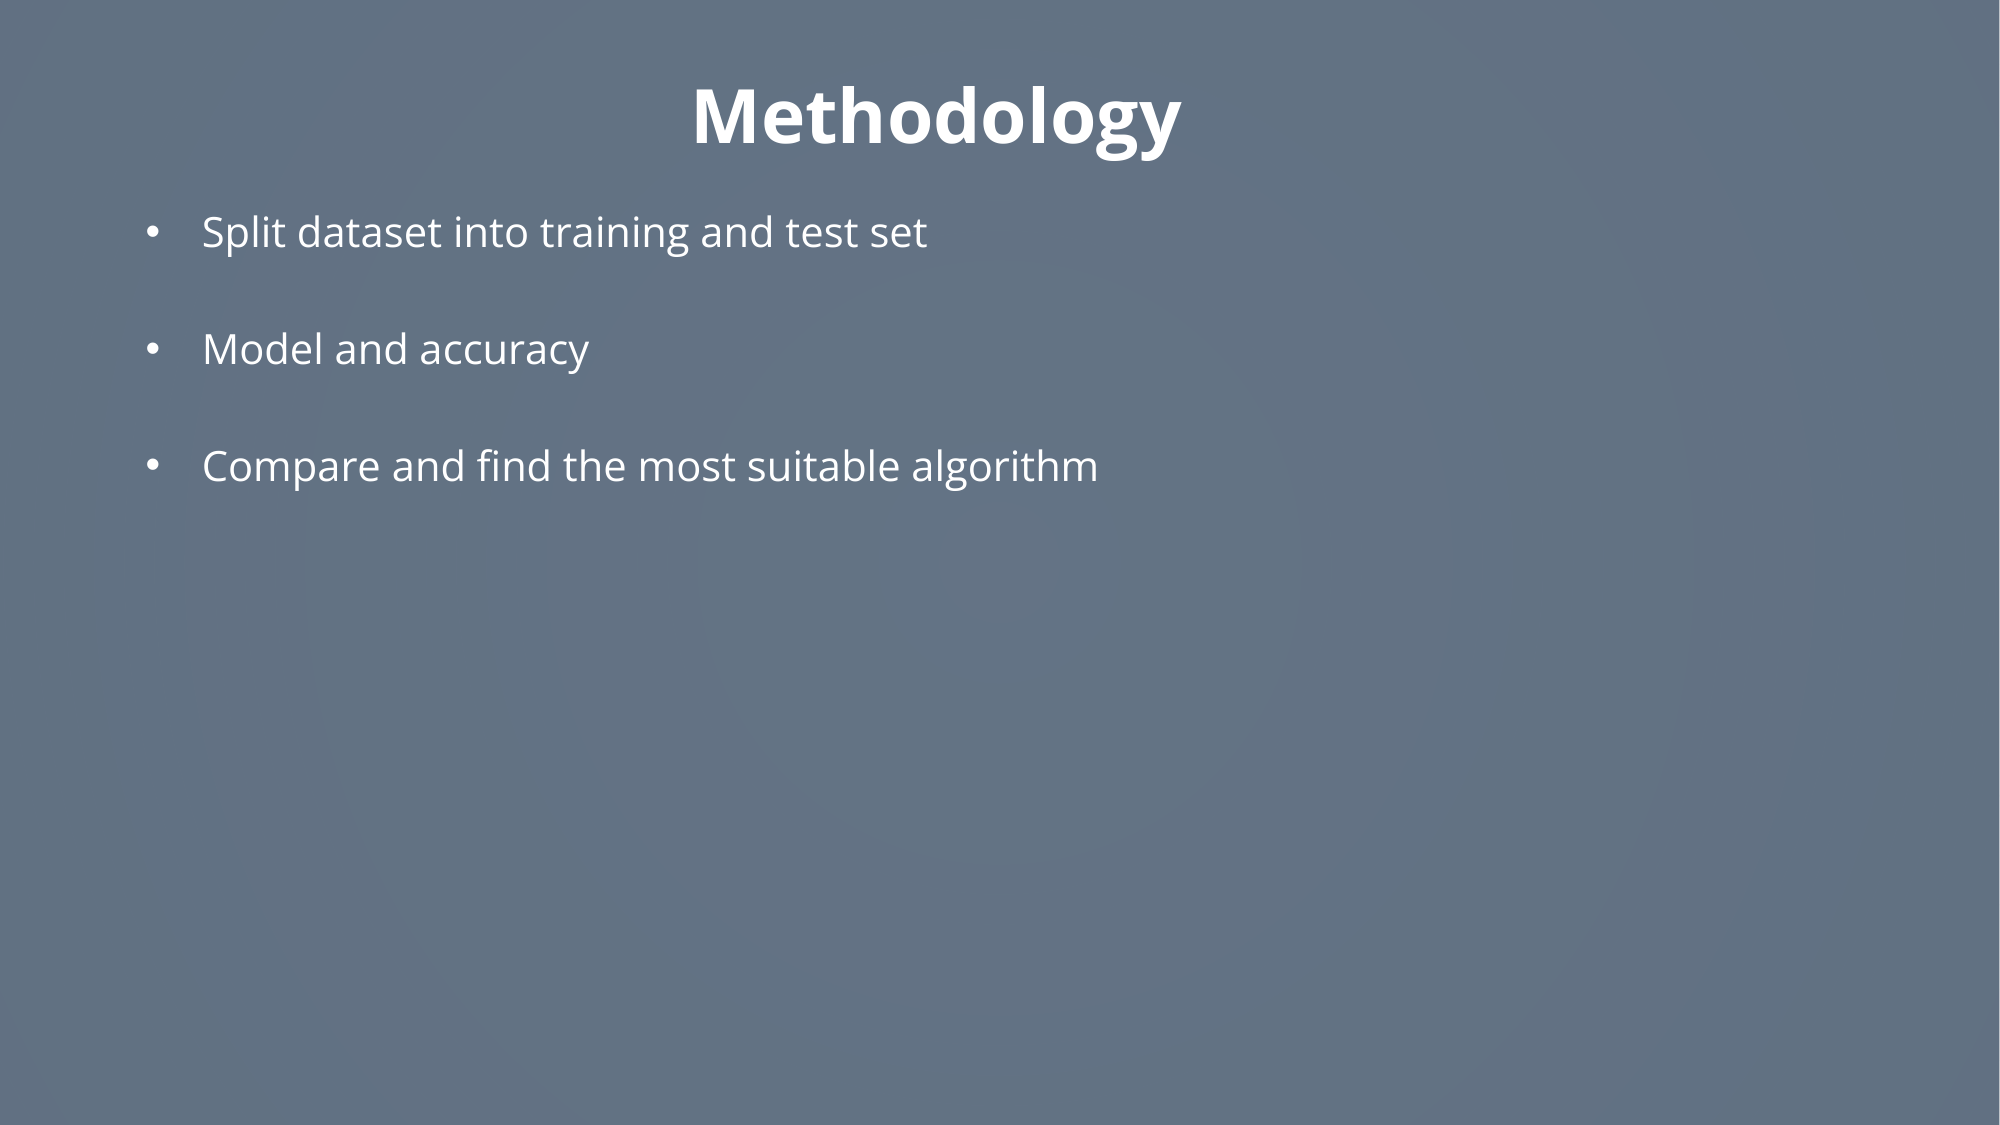

# Methodology
Split dataset into training and test set

Model and accuracy

Compare and find the most suitable algorithm